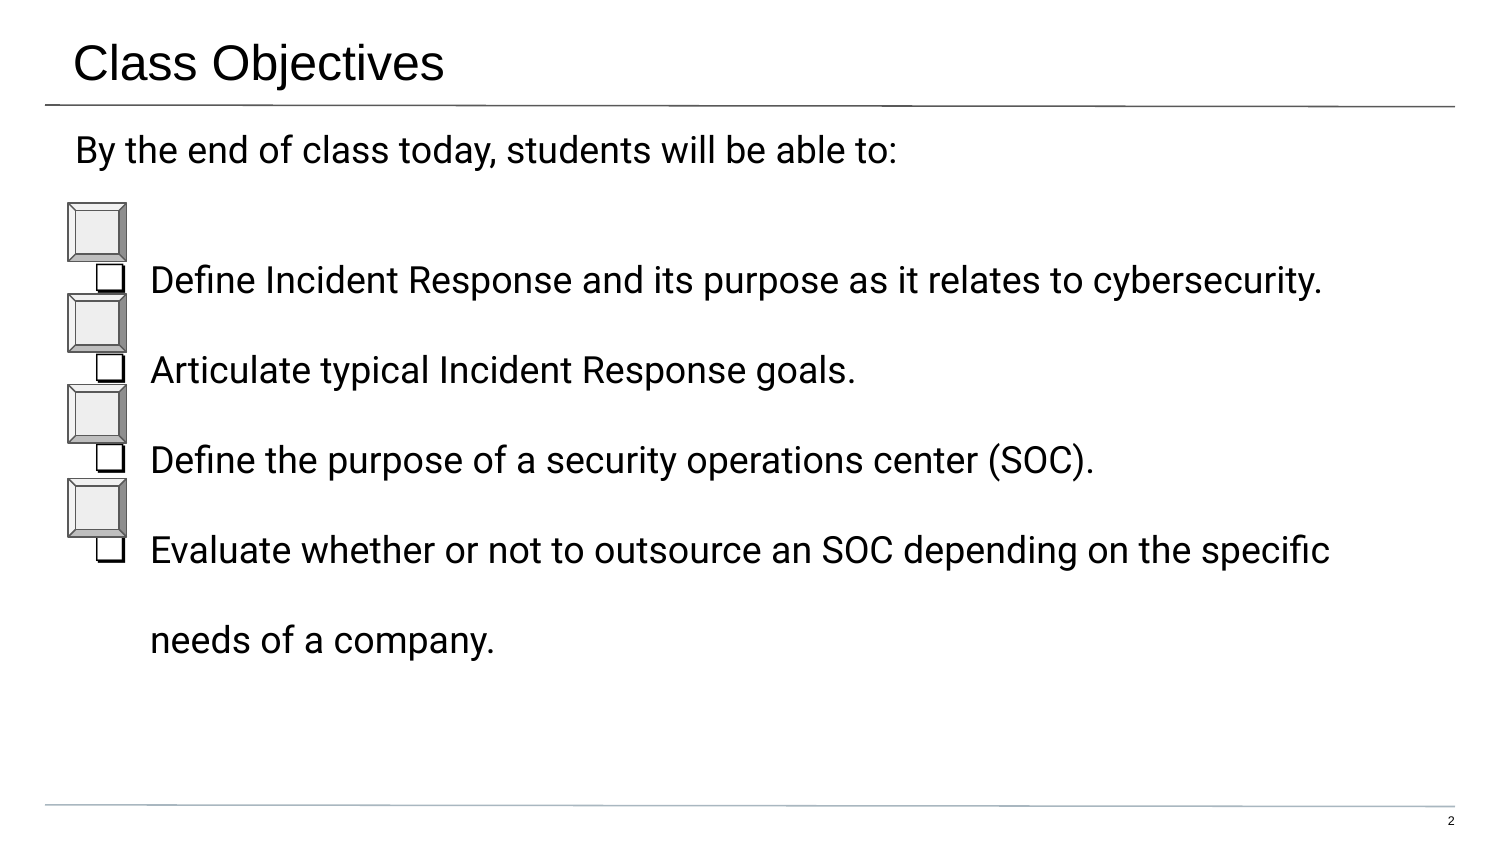

# Class Objectives
By the end of class today, students will be able to:

Define Incident Response and its purpose as it relates to cybersecurity.
Articulate typical Incident Response goals.
Define the purpose of a security operations center (SOC).
Evaluate whether or not to outsource an SOC depending on the specific needs of a company.

2